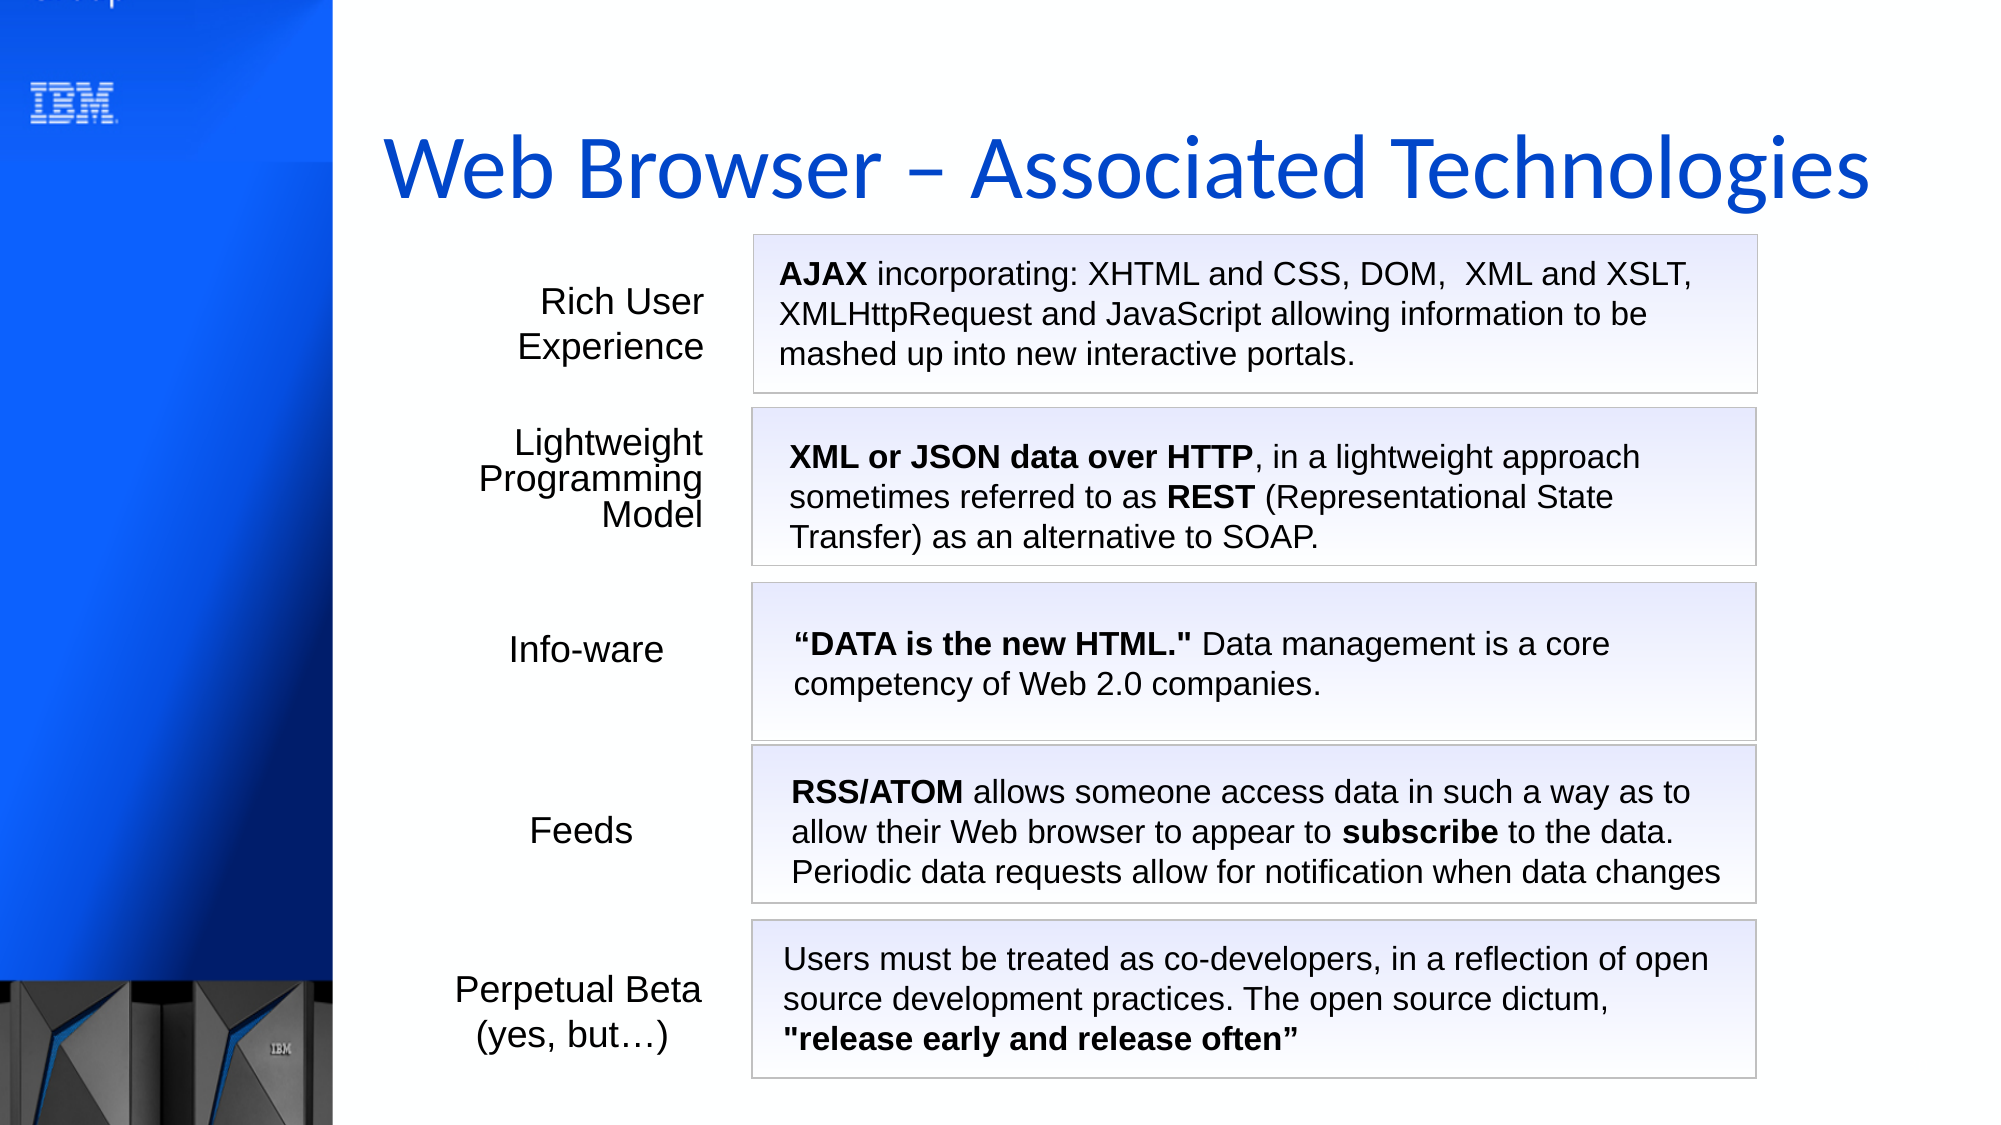

# Web Browser – Associated Technologies

AJAX incorporating: XHTML and CSS, DOM,  XML and XSLT, XMLHttpRequest and JavaScript allowing information to be mashed up into new interactive portals.

Rich User
Experience

Lightweight
Programming
Model
XML or JSON data over HTTP, in a lightweight approach sometimes referred to as REST (Representational State Transfer) as an alternative to SOAP.

“DATA is the new HTML." Data management is a core competency of Web 2.0 companies.
Info-ware

RSS/ATOM allows someone access data in such a way as to allow their Web browser to appear to subscribe to the data.  Periodic data requests allow for notification when data changes
Feeds

Users must be treated as co-developers, in a reflection of open source development practices. The open source dictum, "release early and release often”
Perpetual Beta
  (yes, but…)
30